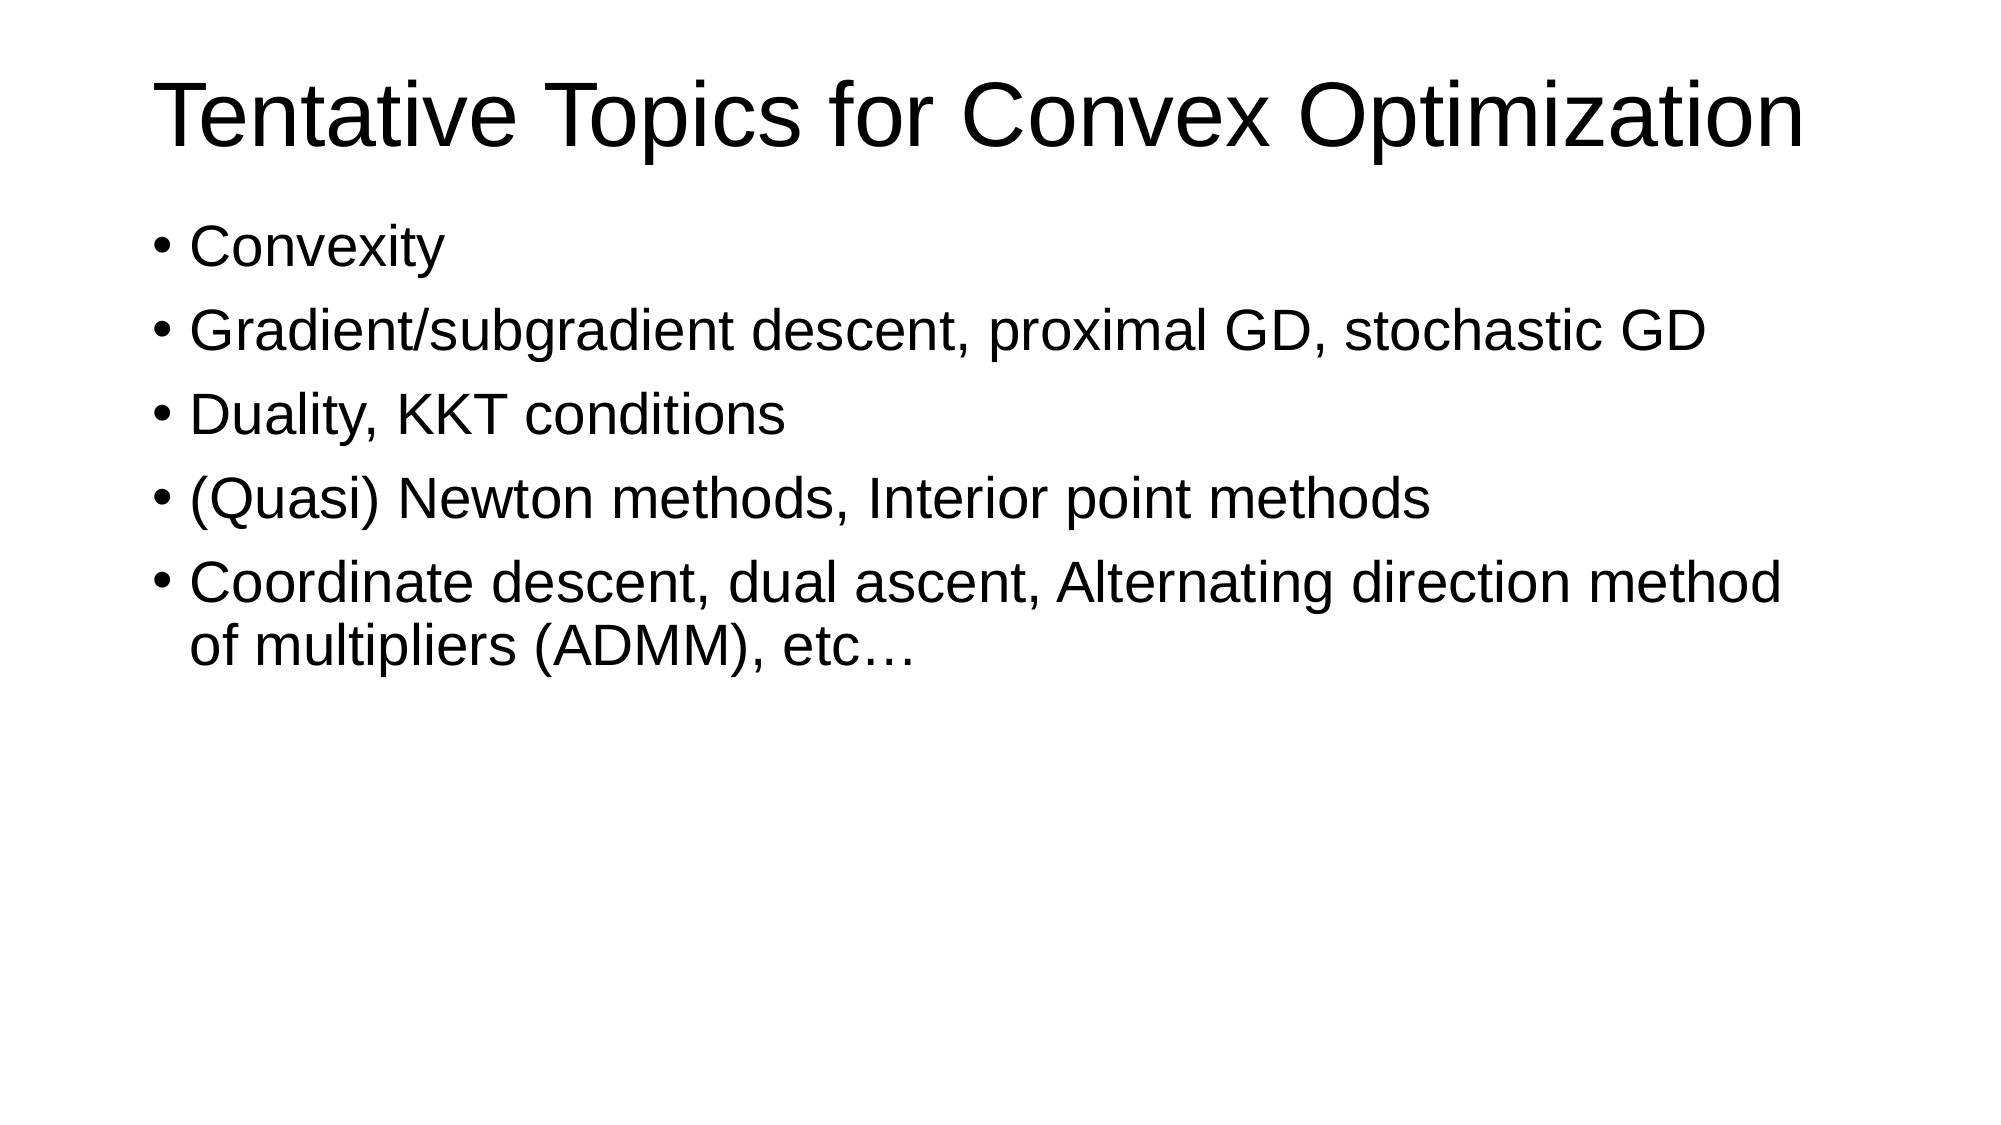

# Tentative Topics for Convex Optimization
Convexity
Gradient/subgradient descent, proximal GD, stochastic GD
Duality, KKT conditions
(Quasi) Newton methods, Interior point methods
Coordinate descent, dual ascent, Alternating direction method of multipliers (ADMM), etc…